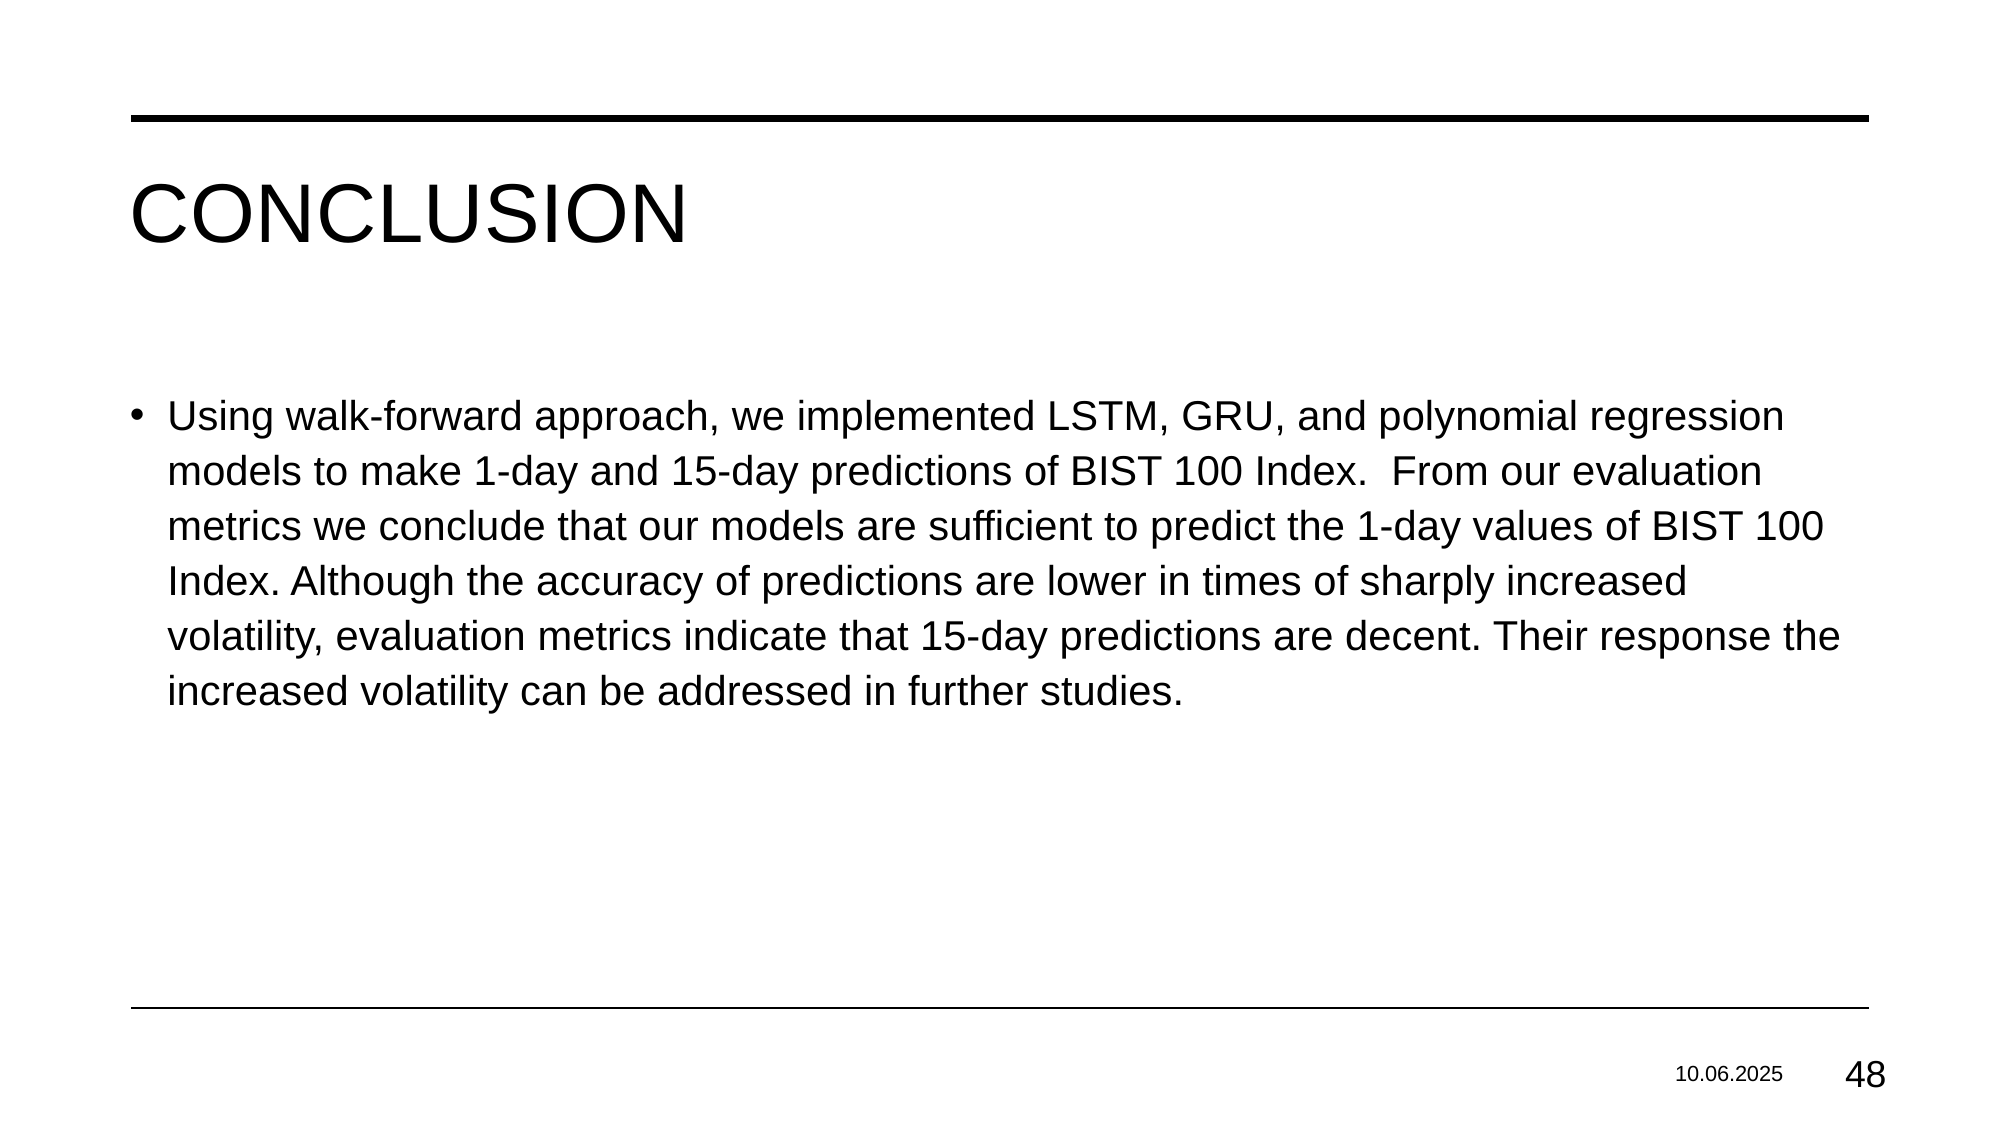

# conclusıon
Using walk-forward approach, we implemented LSTM, GRU, and polynomial regression models to make 1-day and 15-day predictions of BIST 100 Index.  From our evaluation metrics we conclude that our models are sufficient to predict the 1-day values of BIST 100 Index. Although the accuracy of predictions are lower in times of sharply increased volatility, evaluation metrics indicate that 15-day predictions are decent. Their response the increased volatility can be addressed in further studies.

10.06.2025
48